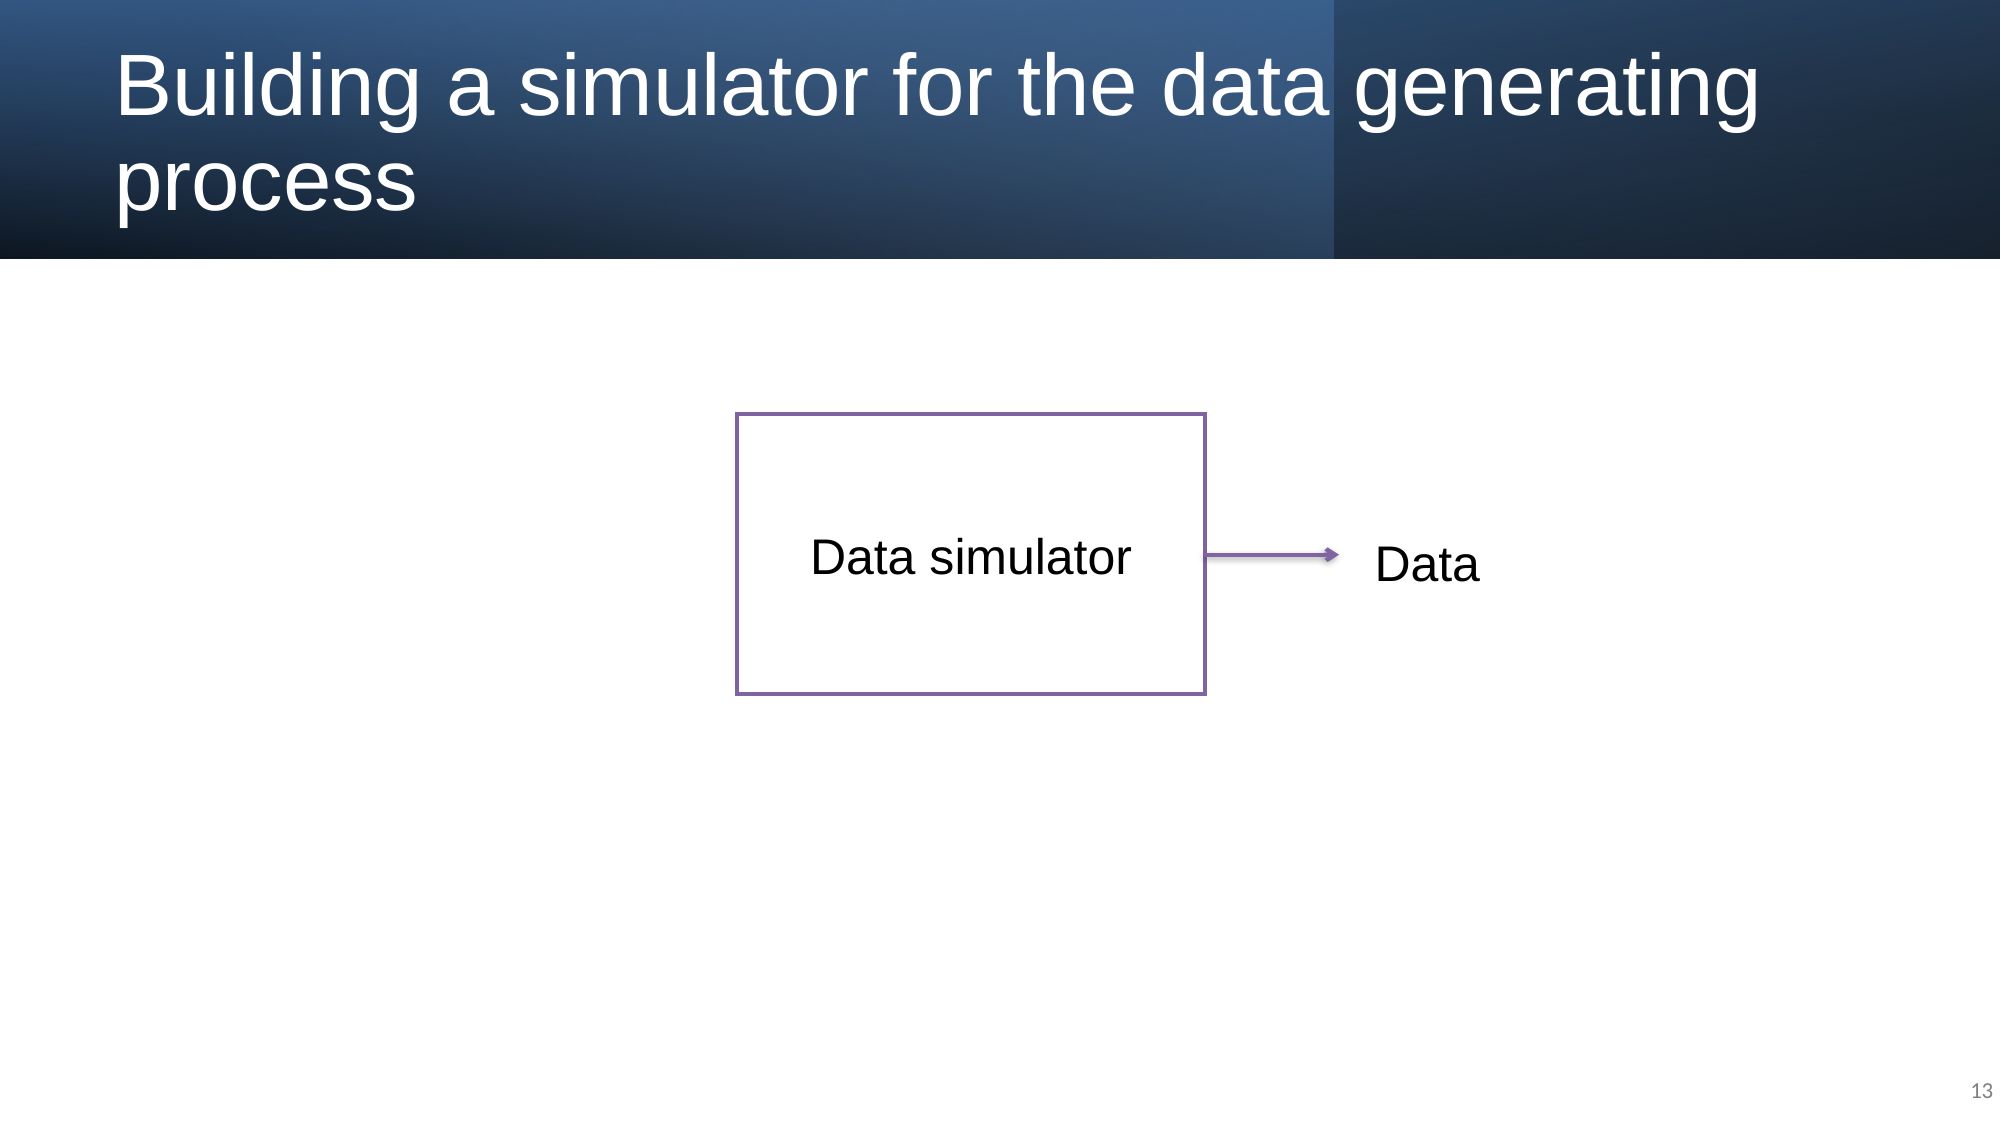

# Building a simulator for the data generating process

Data simulator
Data
13